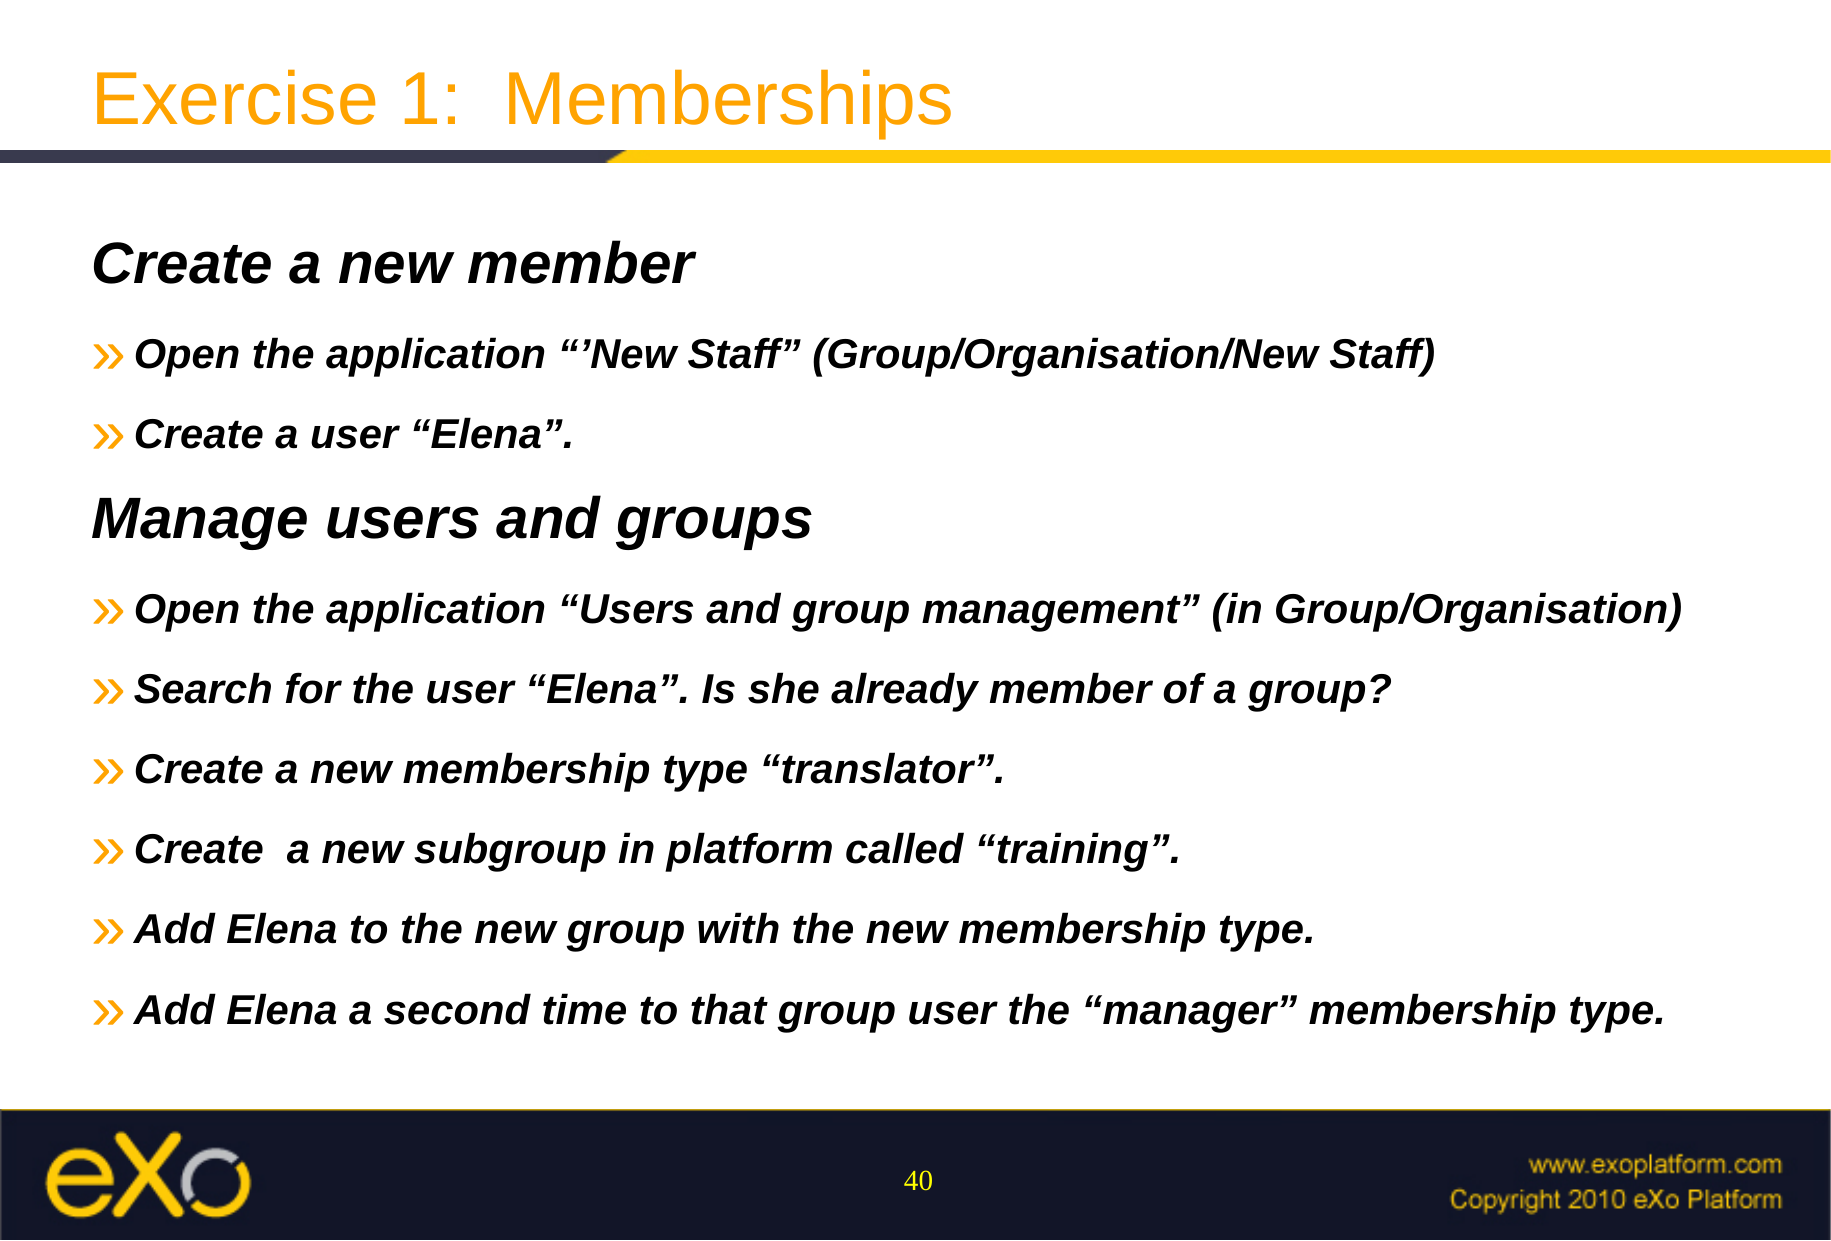

Exercise 1:  Memberships
Create a new member
Open the application “’New Staff” (Group/Organisation/New Staff)
Create a user “Elena”.
Manage users and groups
Open the application “Users and group management” (in Group/Organisation)
Search for the user “Elena”. Is she already member of a group?
Create a new membership type “translator”.
Create  a new subgroup in platform called “training”.
Add Elena to the new group with the new membership type.
Add Elena a second time to that group user the “manager” membership type.